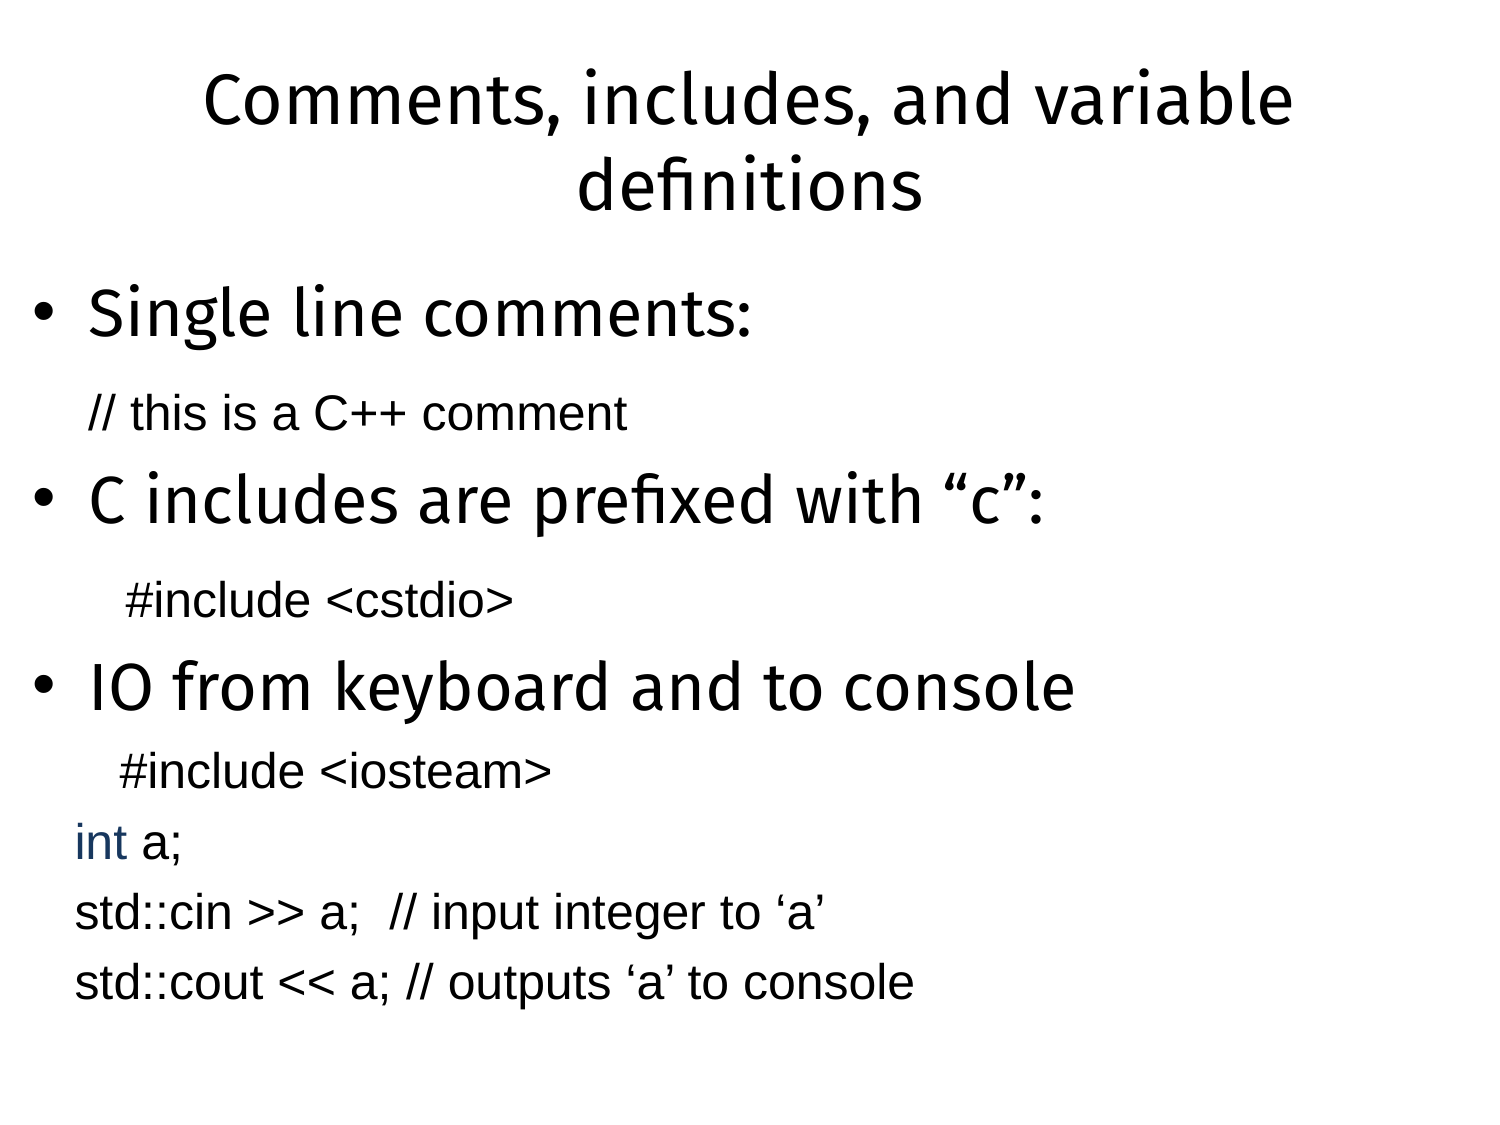

# Comments, includes, and variable definitions
Single line comments:
   // this is a C++ comment
C includes are prefixed with “c”:
      #include <cstdio>
IO from keyboard and to console
      #include <iosteam>
   int a;
   std::cin >> a;  // input integer to ‘a’
   std::cout << a; // outputs ‘a’ to console